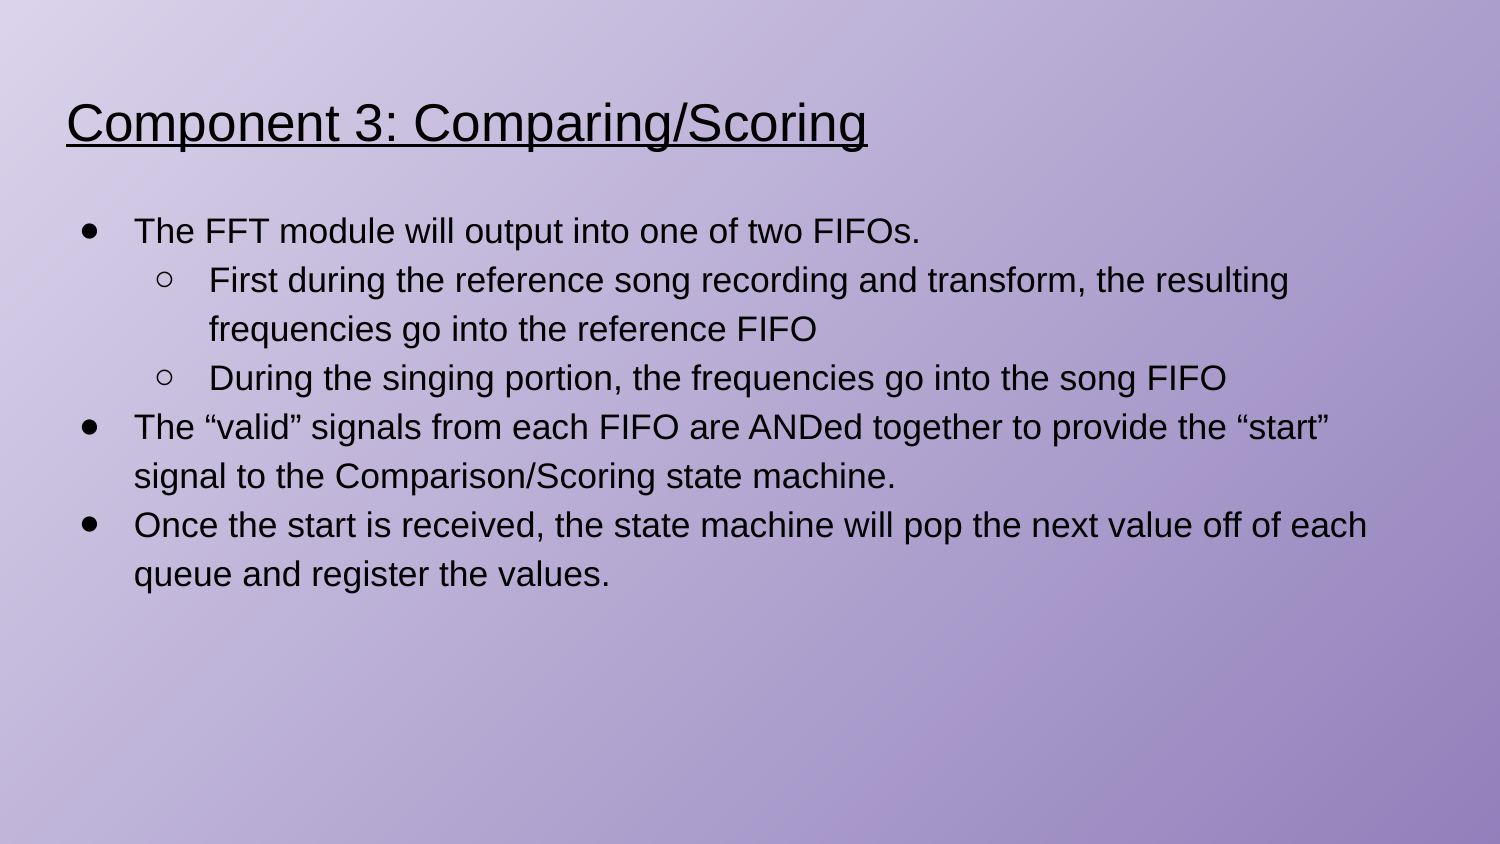

# Component 3: Comparing/Scoring

The FFT module will output into one of two FIFOs.
First during the reference song recording and transform, the resulting frequencies go into the reference FIFO
During the singing portion, the frequencies go into the song FIFO
The “valid” signals from each FIFO are ANDed together to provide the “start” signal to the Comparison/Scoring state machine.
Once the start is received, the state machine will pop the next value off of each queue and register the values.